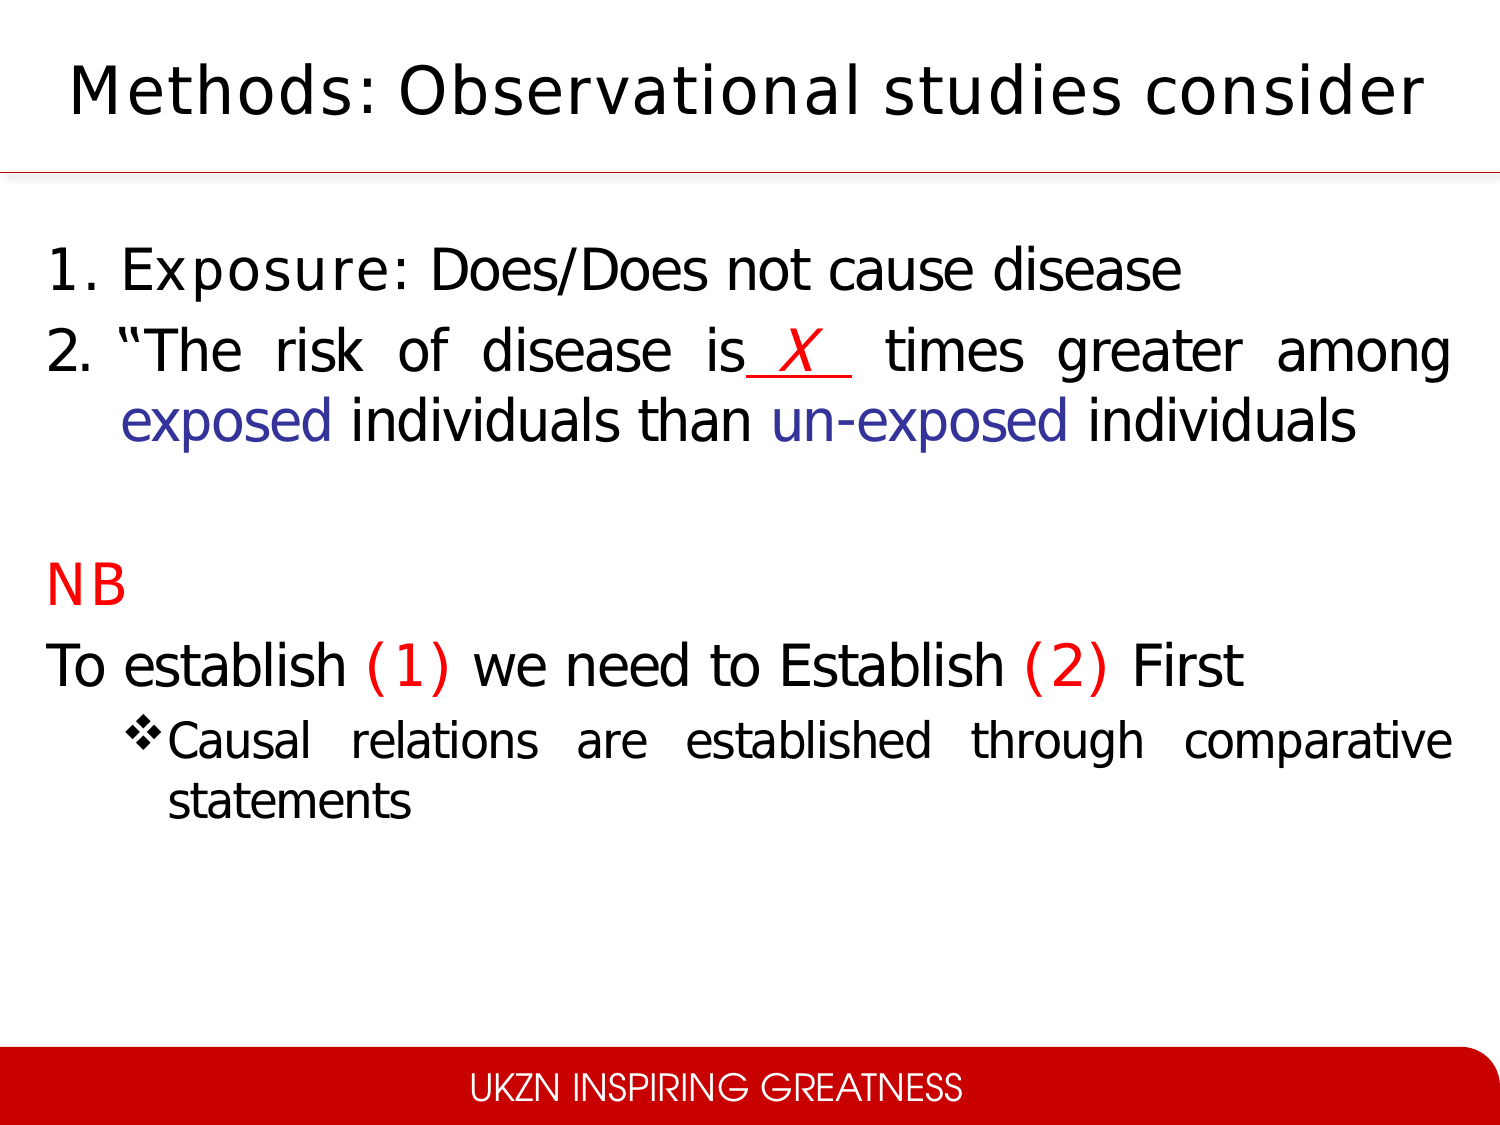

# Methods: Observational studies consider
Exposure: Does/Does not cause disease
“The risk of disease is X  times greater among exposed individuals than un-exposed individuals

NB
To establish (1) we need to Establish (2) First
Causal relations are established through comparative statements